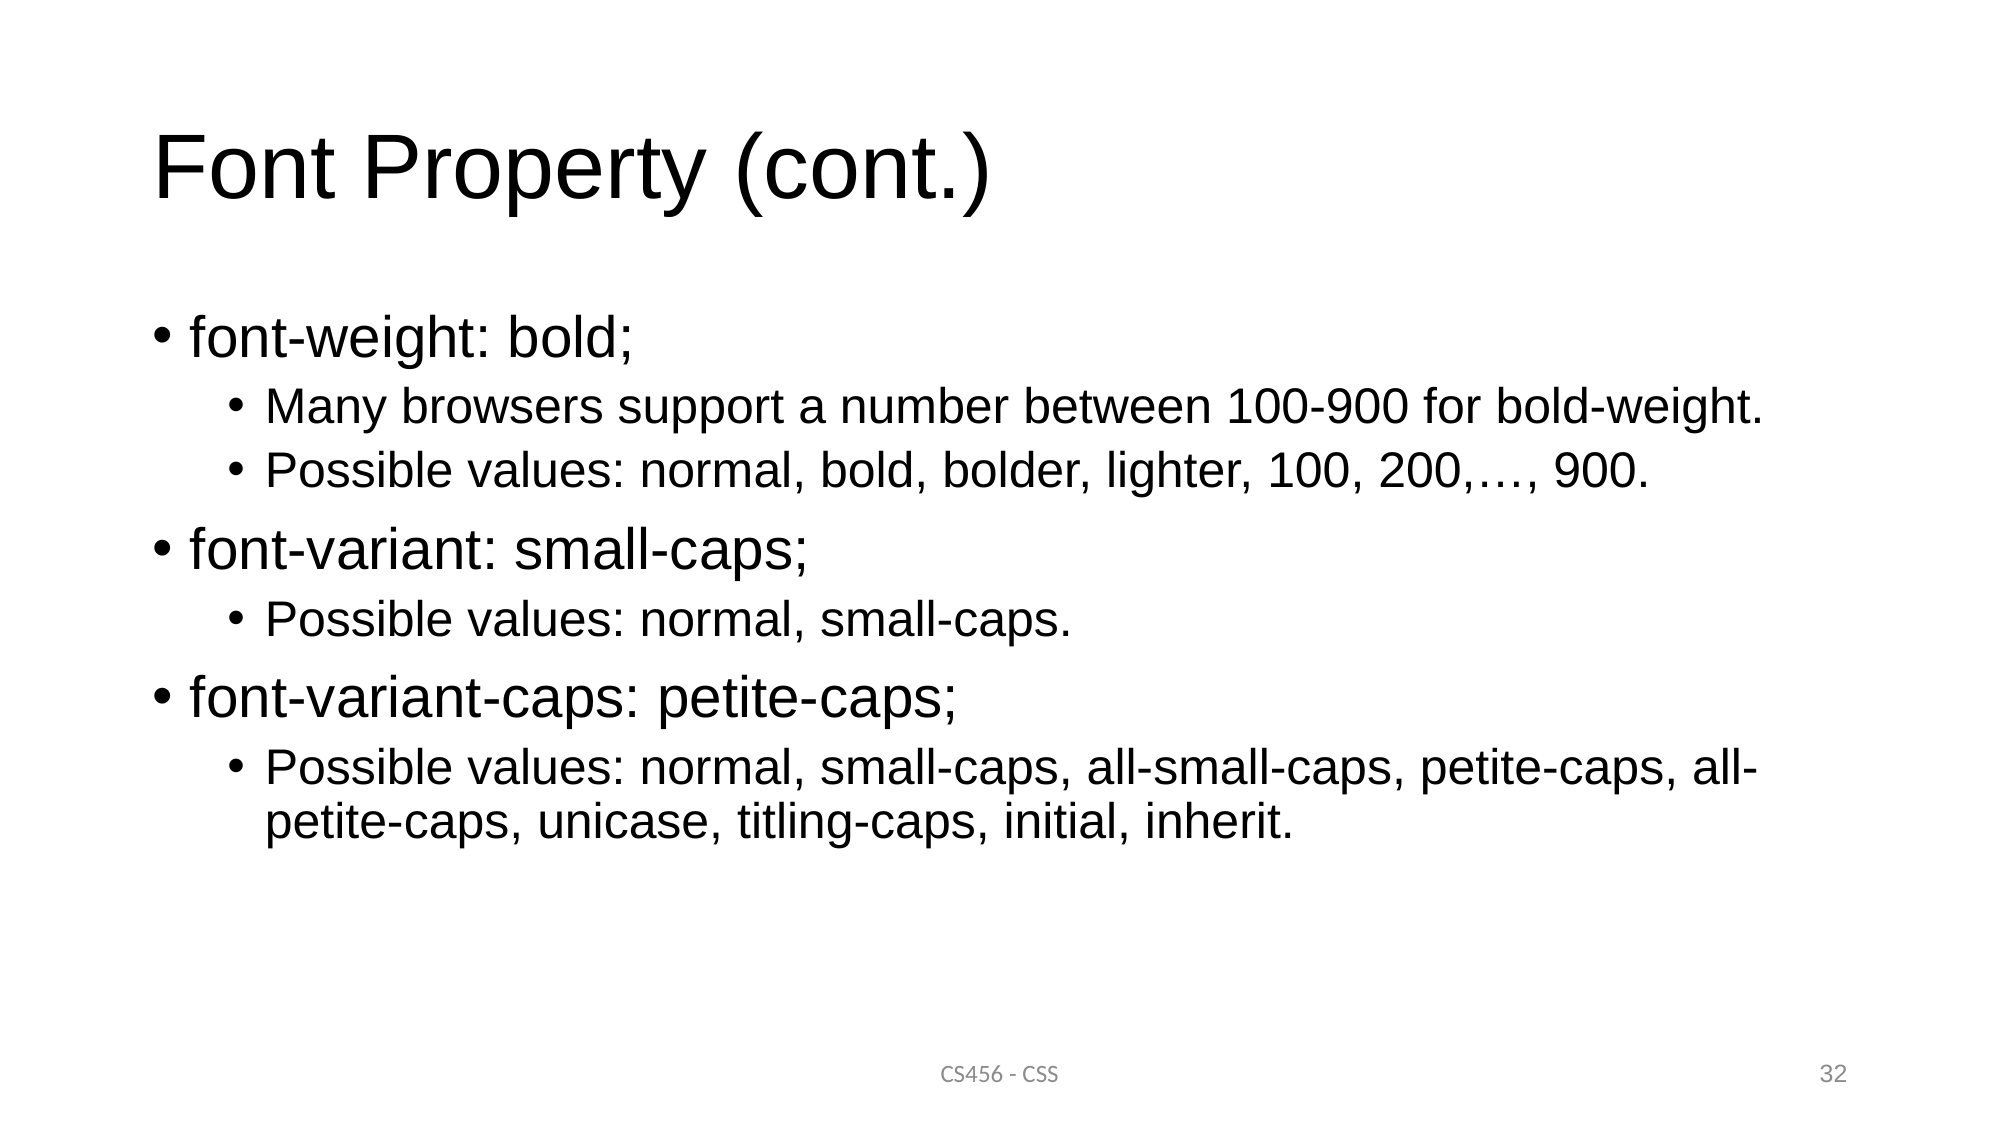

# Font Property (cont.)
font-weight: bold;
Many browsers support a number between 100-900 for bold-weight.
Possible values: normal, bold, bolder, lighter, 100, 200,…, 900.
font-variant: small-caps;
Possible values: normal, small-caps.
font-variant-caps: petite-caps;
Possible values: normal, small-caps, all-small-caps, petite-caps, all-petite-caps, unicase, titling-caps, initial, inherit.
CS456 - CSS
32